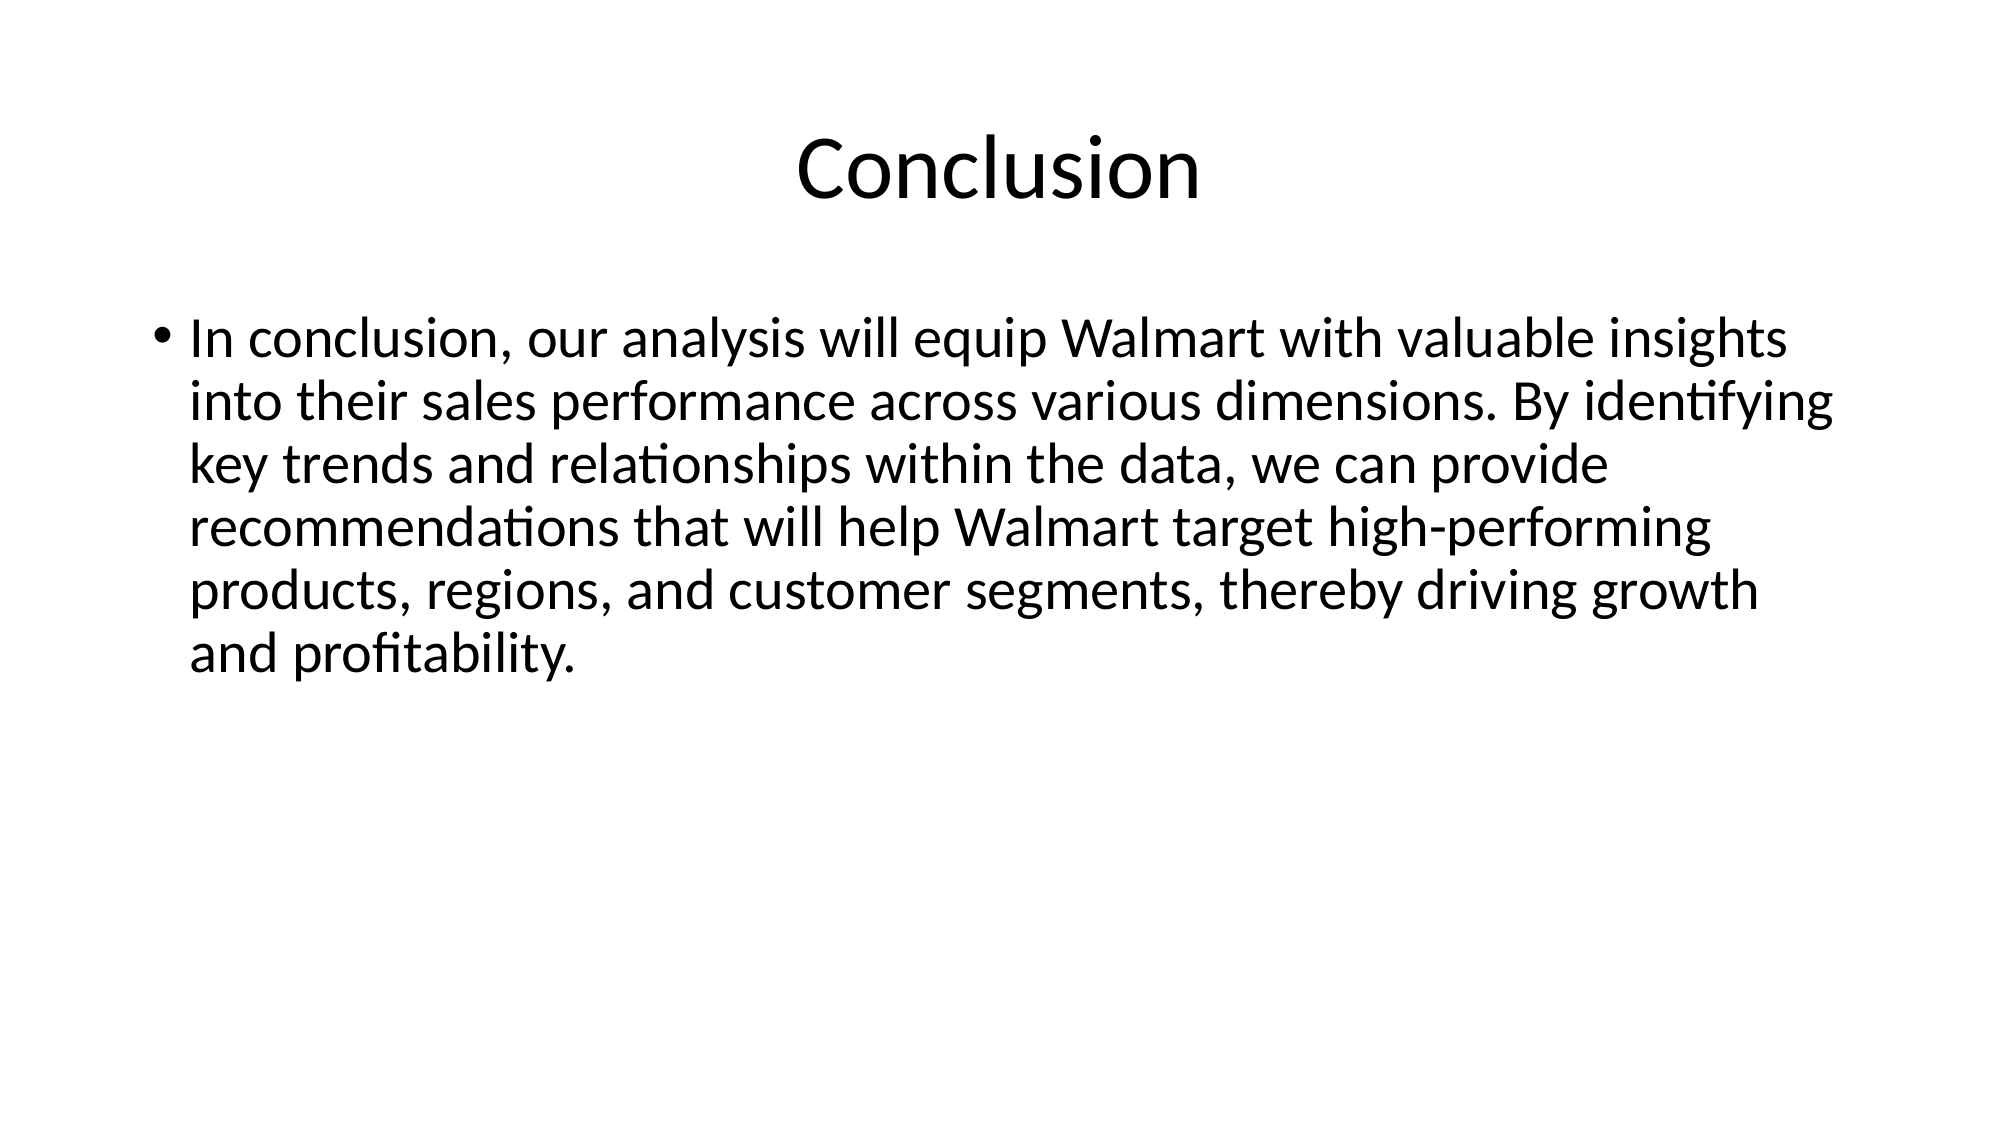

# Conclusion
In conclusion, our analysis will equip Walmart with valuable insights into their sales performance across various dimensions. By identifying key trends and relationships within the data, we can provide recommendations that will help Walmart target high-performing products, regions, and customer segments, thereby driving growth and profitability.